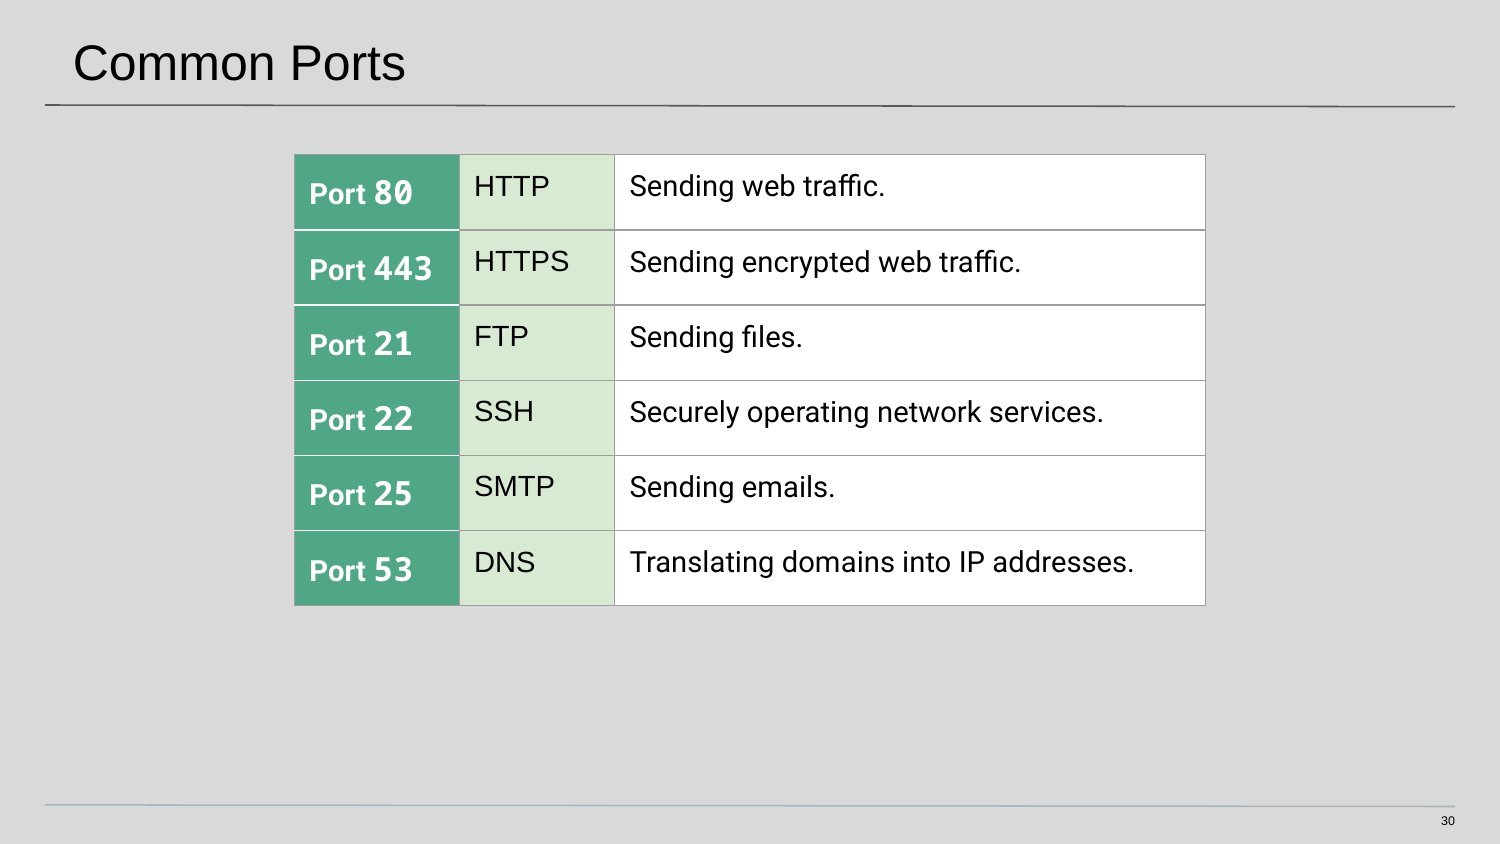

# Common Ports
| Port 80 | HTTP | Sending web traffic. |
| --- | --- | --- |
| Port 443 | HTTPS | Sending encrypted web traffic. |
| Port 21 | FTP | Sending files. |
| Port 22 | SSH | Securely operating network services. |
| Port 25 | SMTP | Sending emails. |
| Port 53 | DNS | Translating domains into IP addresses. |
30